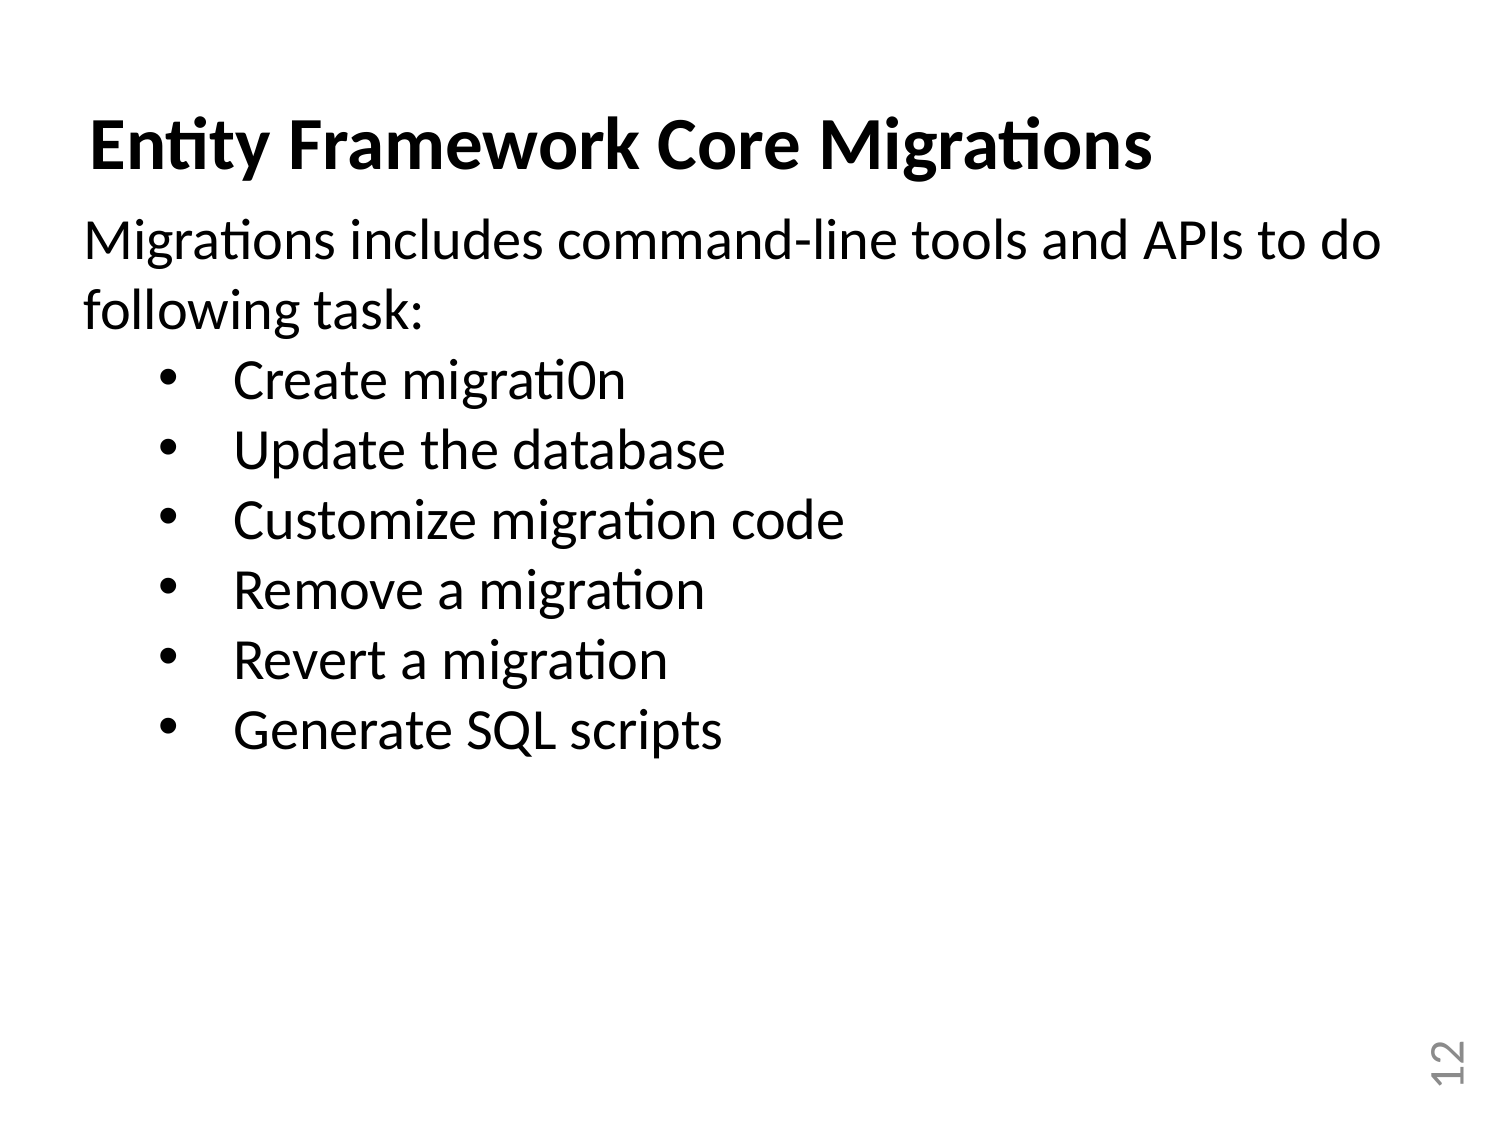

Entity Framework Core Migrations
Migrations includes command-line tools and APIs to do following task:
Create migrati0n
Update the database
Customize migration code
Remove a migration
Revert a migration
Generate SQL scripts

12